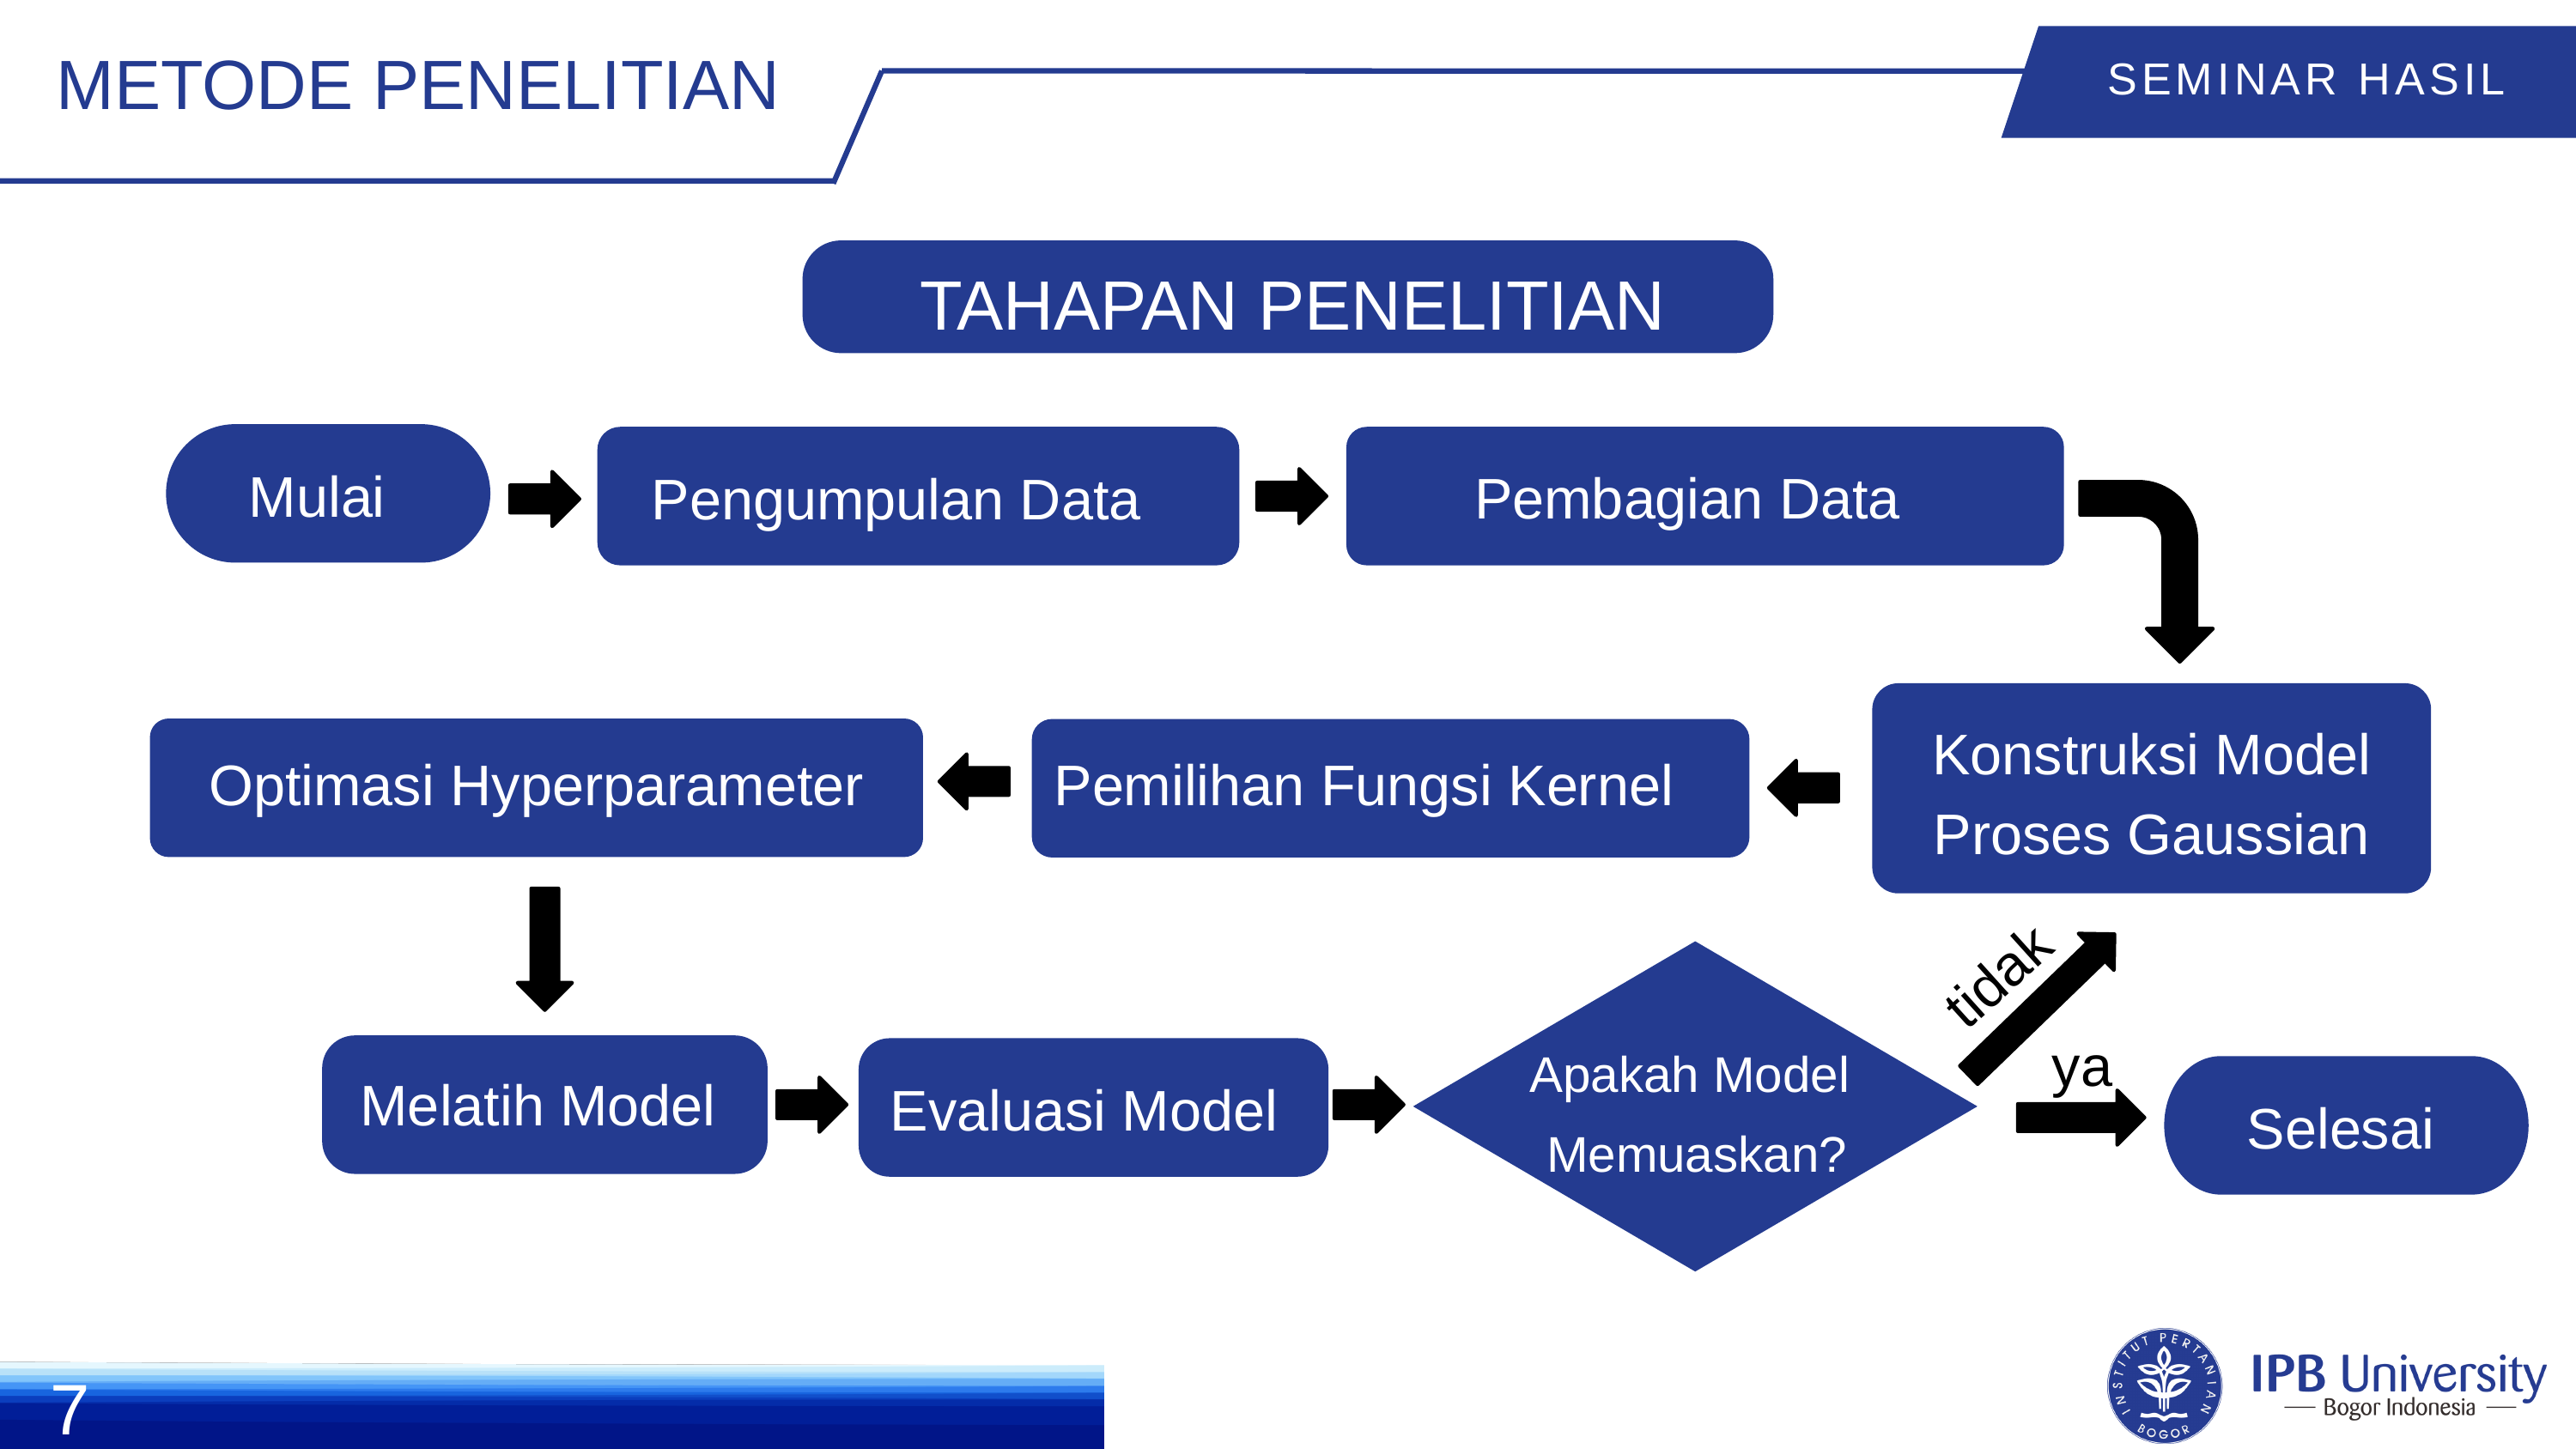

METODE PENELITIAN

SEMINAR HASIL

TAHAPAN PENELITIAN

Mulai

Pengumpulan Data

Pembagian Data

Konstruksi Model Proses Gaussian

Optimasi Hyperparameter

Pemilihan Fungsi Kernel

tidak

Apakah Model
Memuaskan?
ya

Melatih Model

Evaluasi Model

Selesai

7